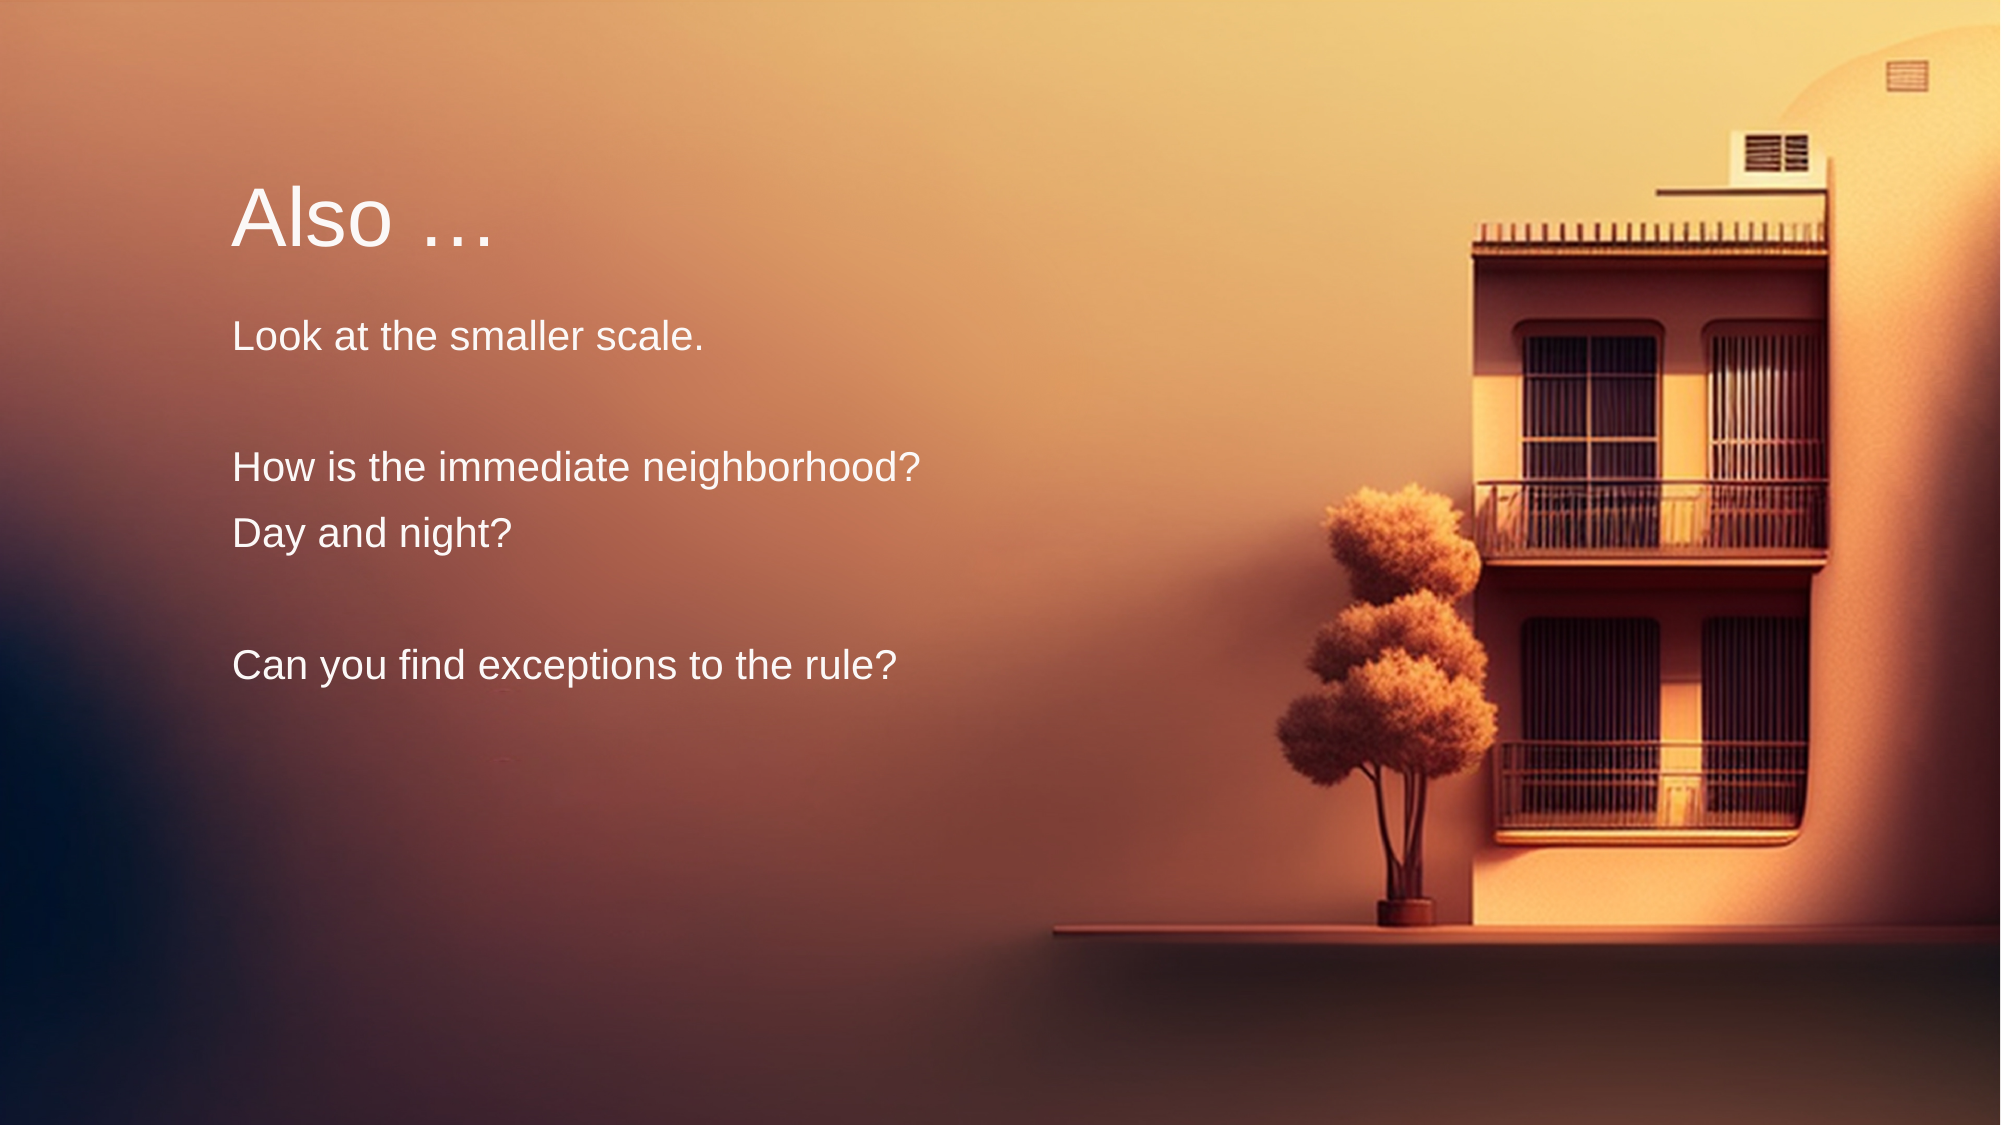

Also …
Look at the smaller scale.

How is the immediate neighborhood?
Day and night?

Can you find exceptions to the rule?